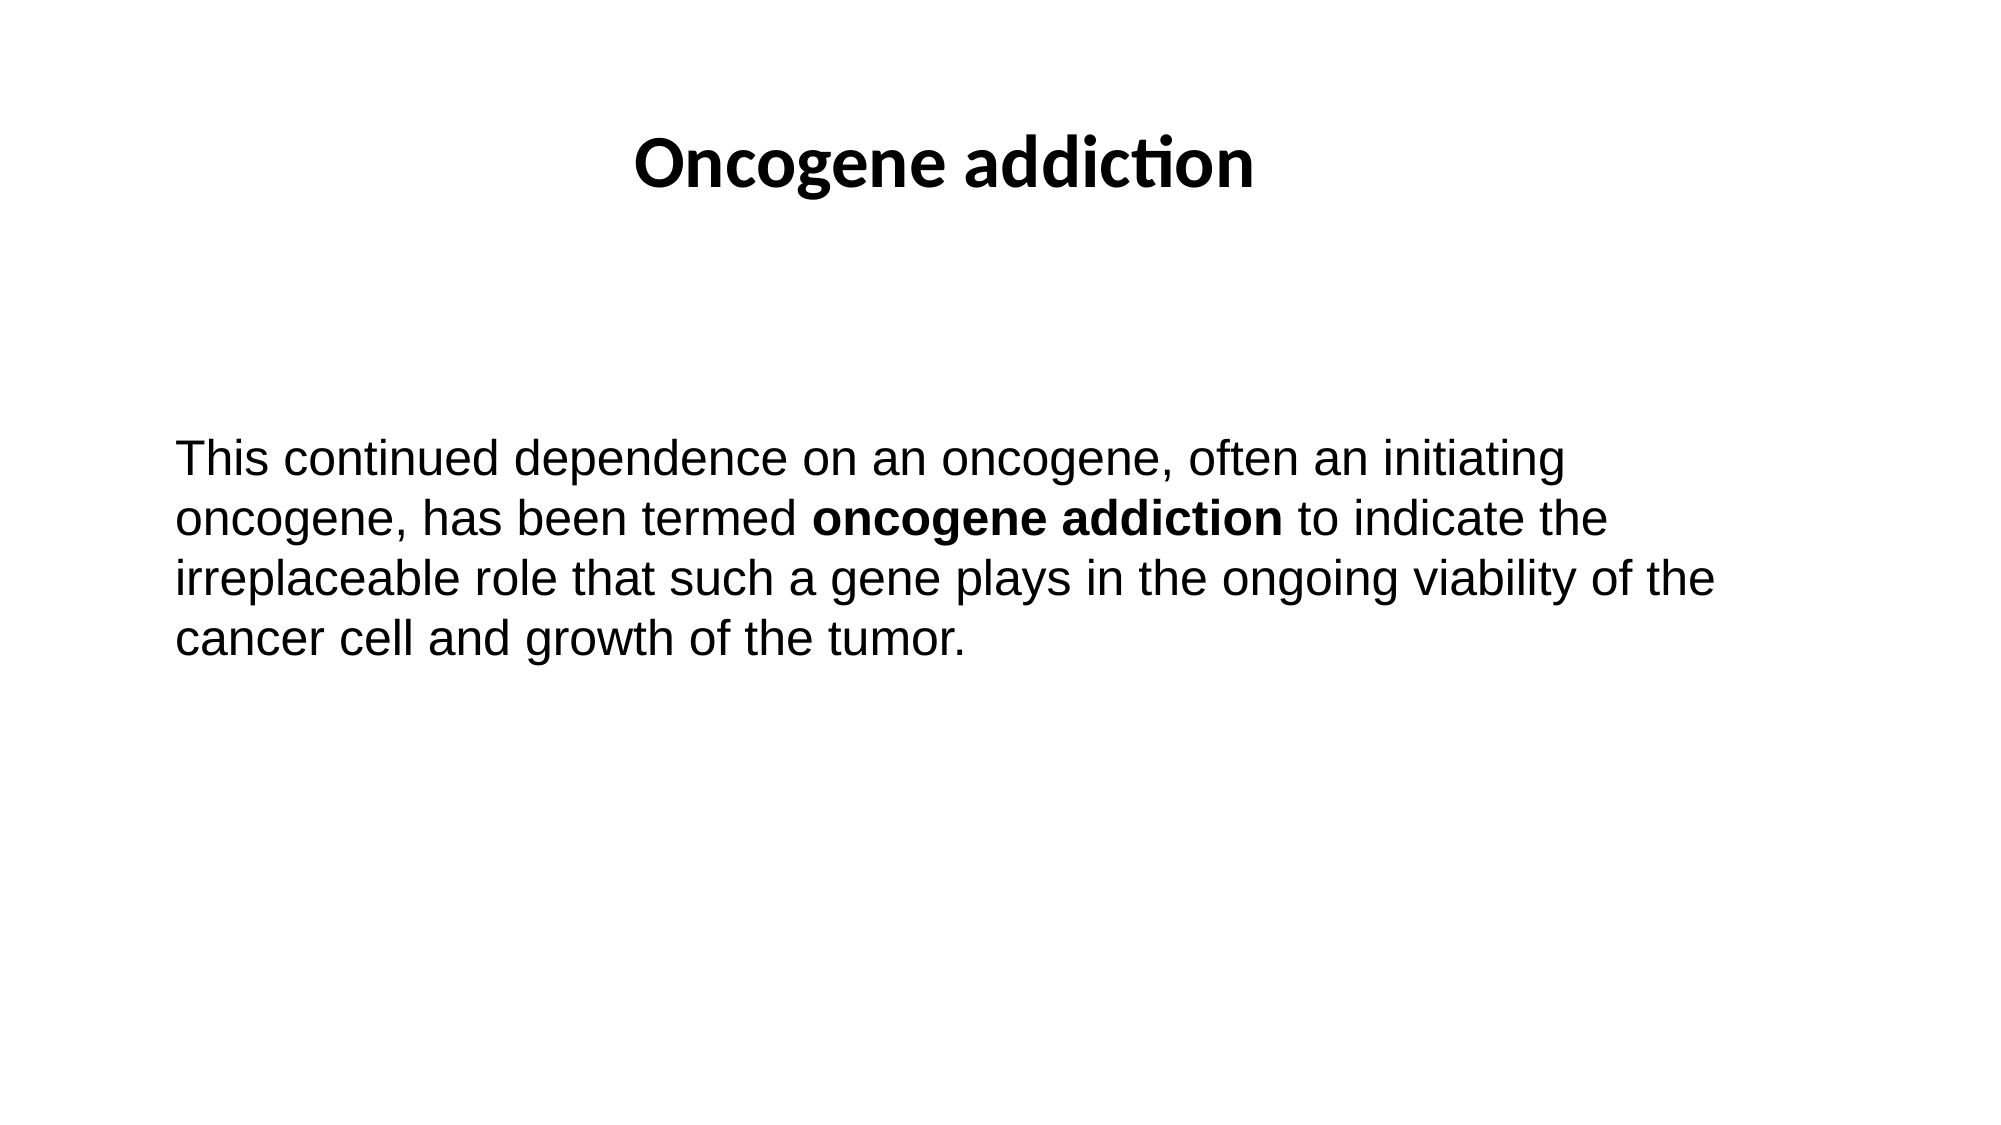

Oncogene addiction
This continued dependence on an oncogene, often an initiating oncogene, has been termed oncogene addiction to indicate the irreplaceable role that such a gene plays in the ongoing viability of the cancer cell and growth of the tumor.